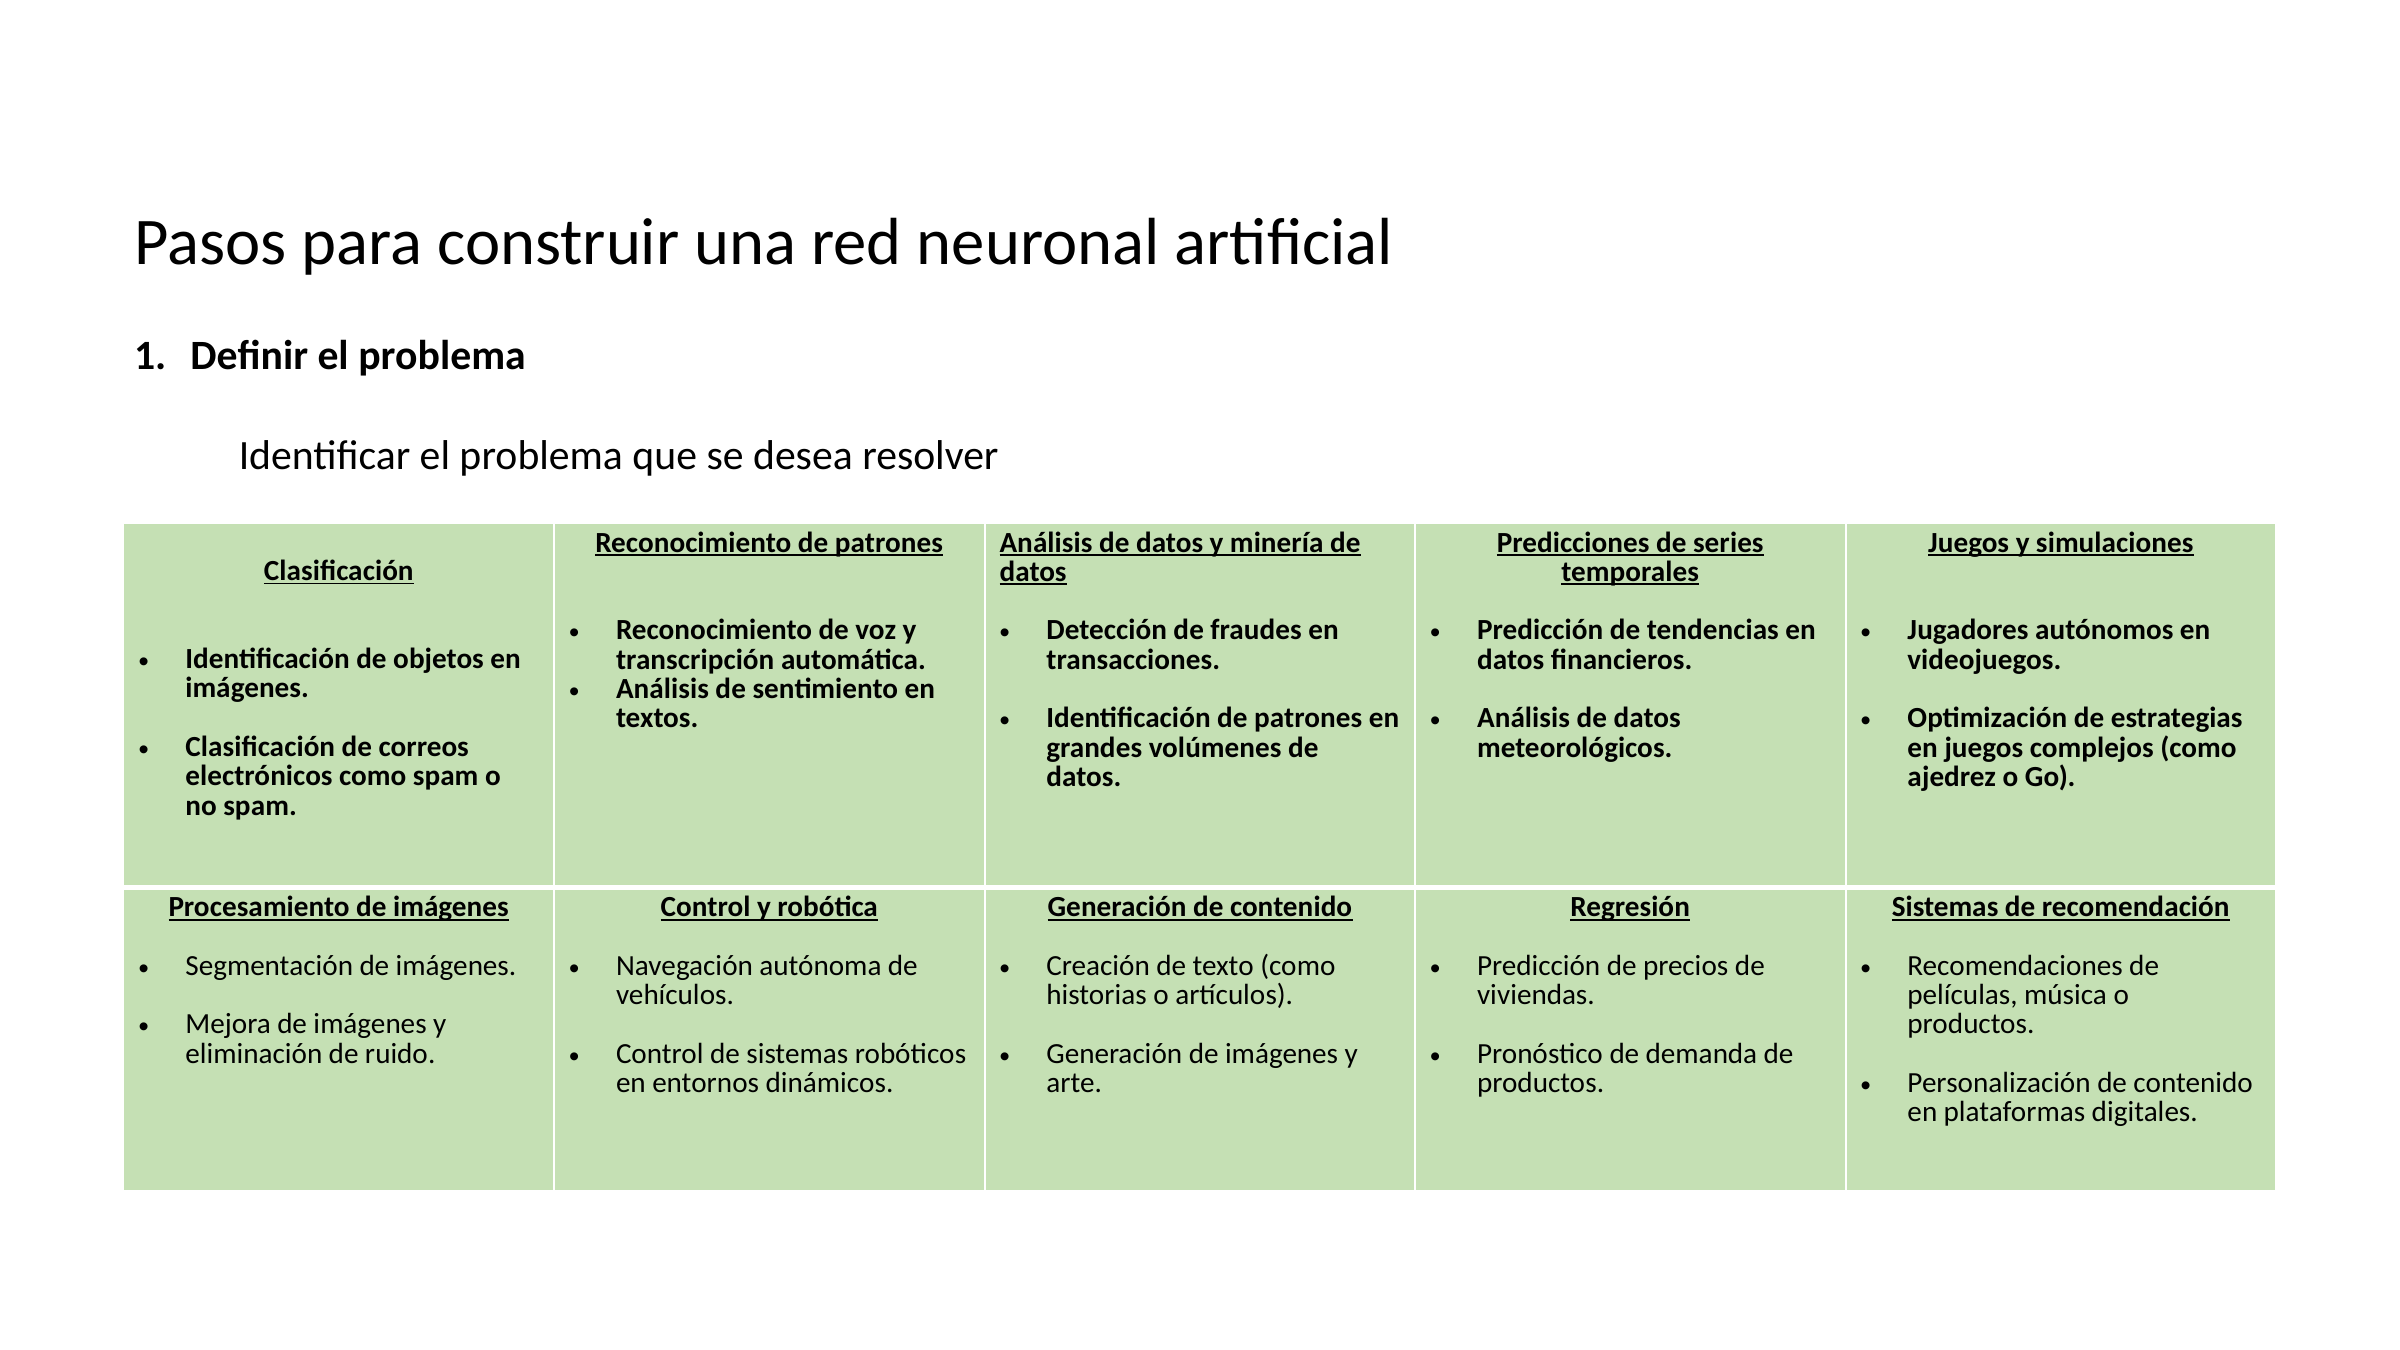

Pasos para construir una red neuronal artificial

Definir el problema

           Identificar el problema que se desea resolver

| Clasificación Identificación de objetos en imágenes. Clasificación de correos electrónicos como spam o no spam. | Reconocimiento de patrones Reconocimiento de voz y transcripción automática. Análisis de sentimiento en textos. | Análisis de datos y minería de datos Detección de fraudes en transacciones. Identificación de patrones en grandes volúmenes de datos. | Predicciones de series temporales Predicción de tendencias en datos financieros. Análisis de datos meteorológicos. | Juegos y simulaciones Jugadores autónomos en videojuegos. Optimización de estrategias en juegos complejos (como ajedrez o Go). |
| --- | --- | --- | --- | --- |
| Procesamiento de imágenes Segmentación de imágenes. Mejora de imágenes y eliminación de ruido. | Control y robótica Navegación autónoma de vehículos. Control de sistemas robóticos en entornos dinámicos. | Generación de contenido Creación de texto (como historias o artículos). Generación de imágenes y arte. | Regresión Predicción de precios de viviendas. Pronóstico de demanda de productos. | Sistemas de recomendación Recomendaciones de películas, música o productos. Personalización de contenido en plataformas digitales. |